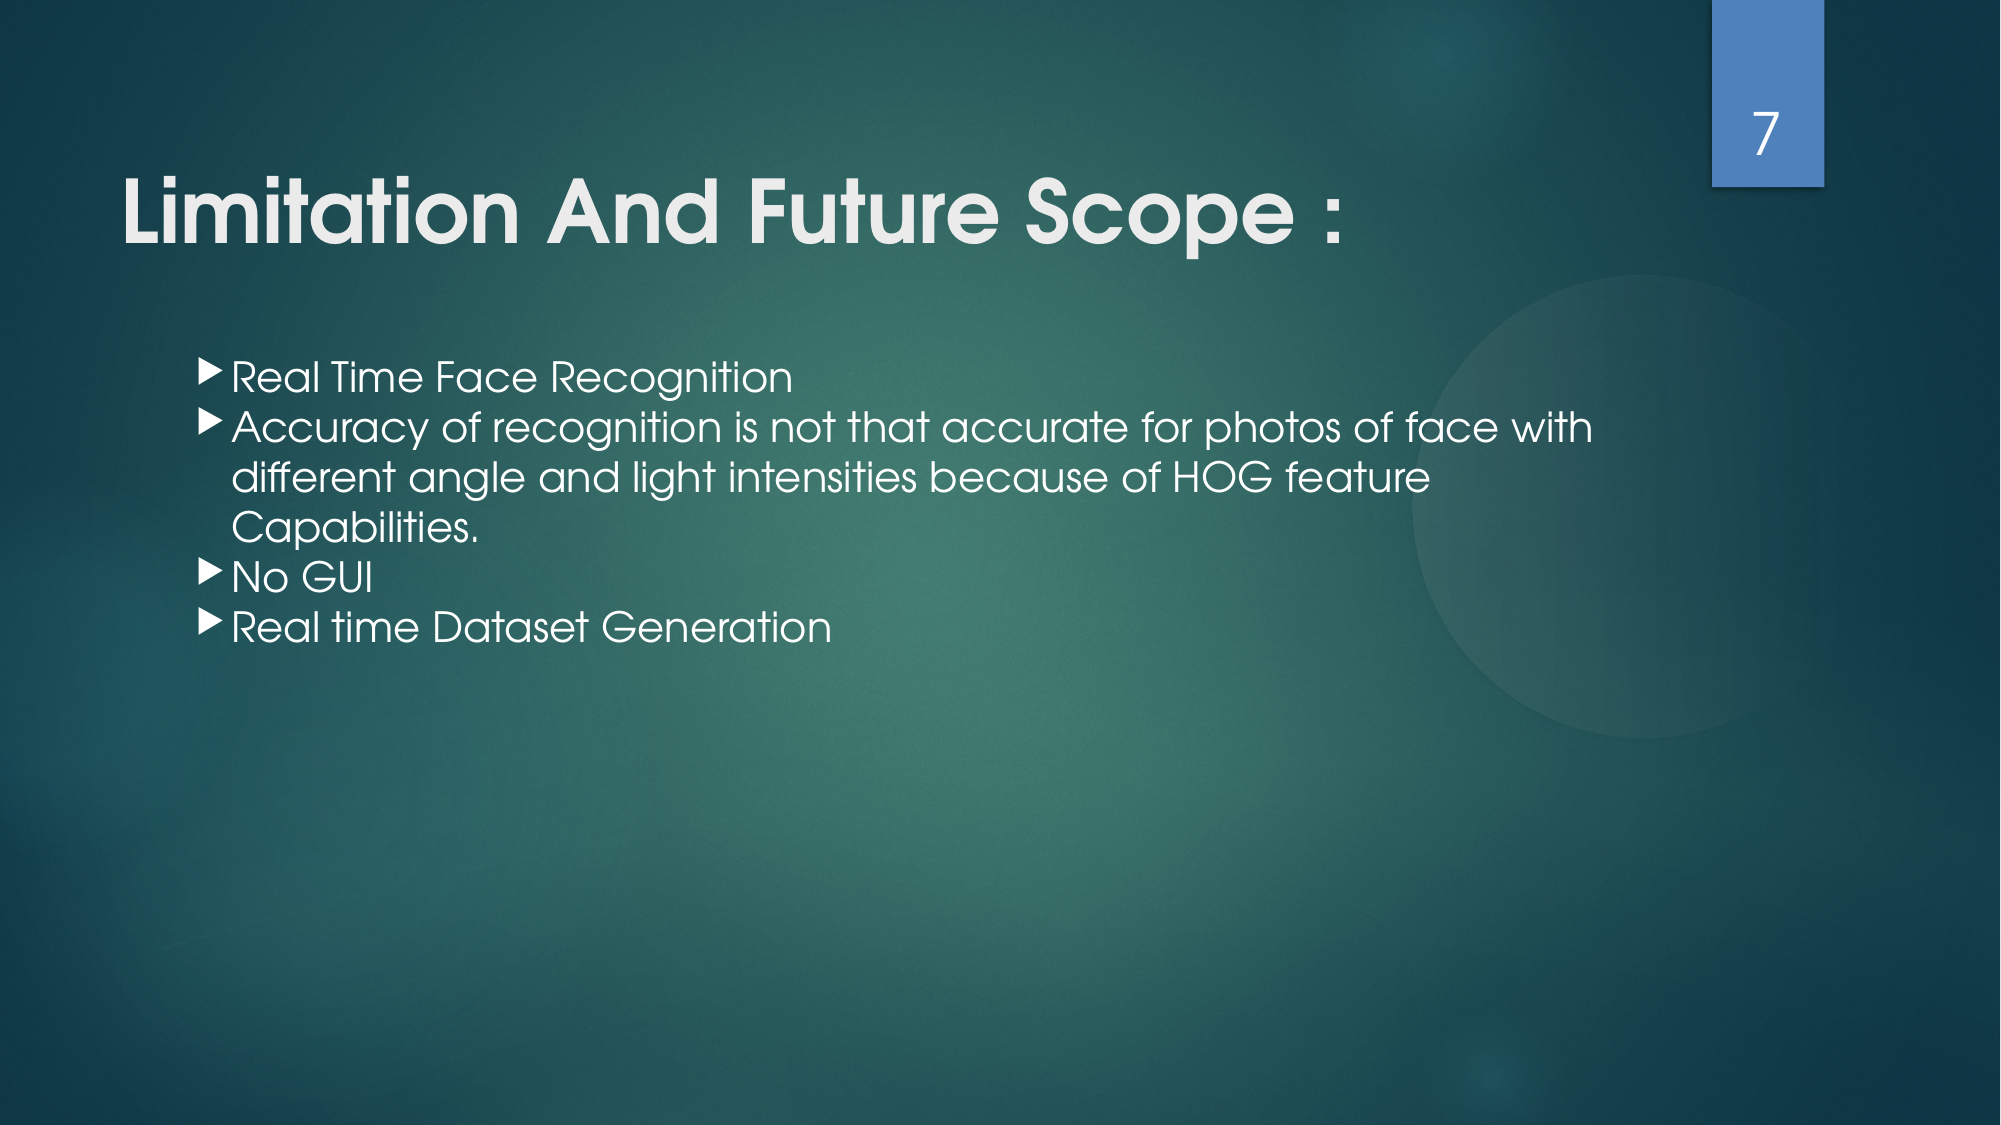

7
Limitation And Future Scope :
Real Time Face Recognition
Accuracy of recognition is not that accurate for photos of face with different angle and light intensities because of HOG feature Capabilities.
No GUI
Real time Dataset Generation